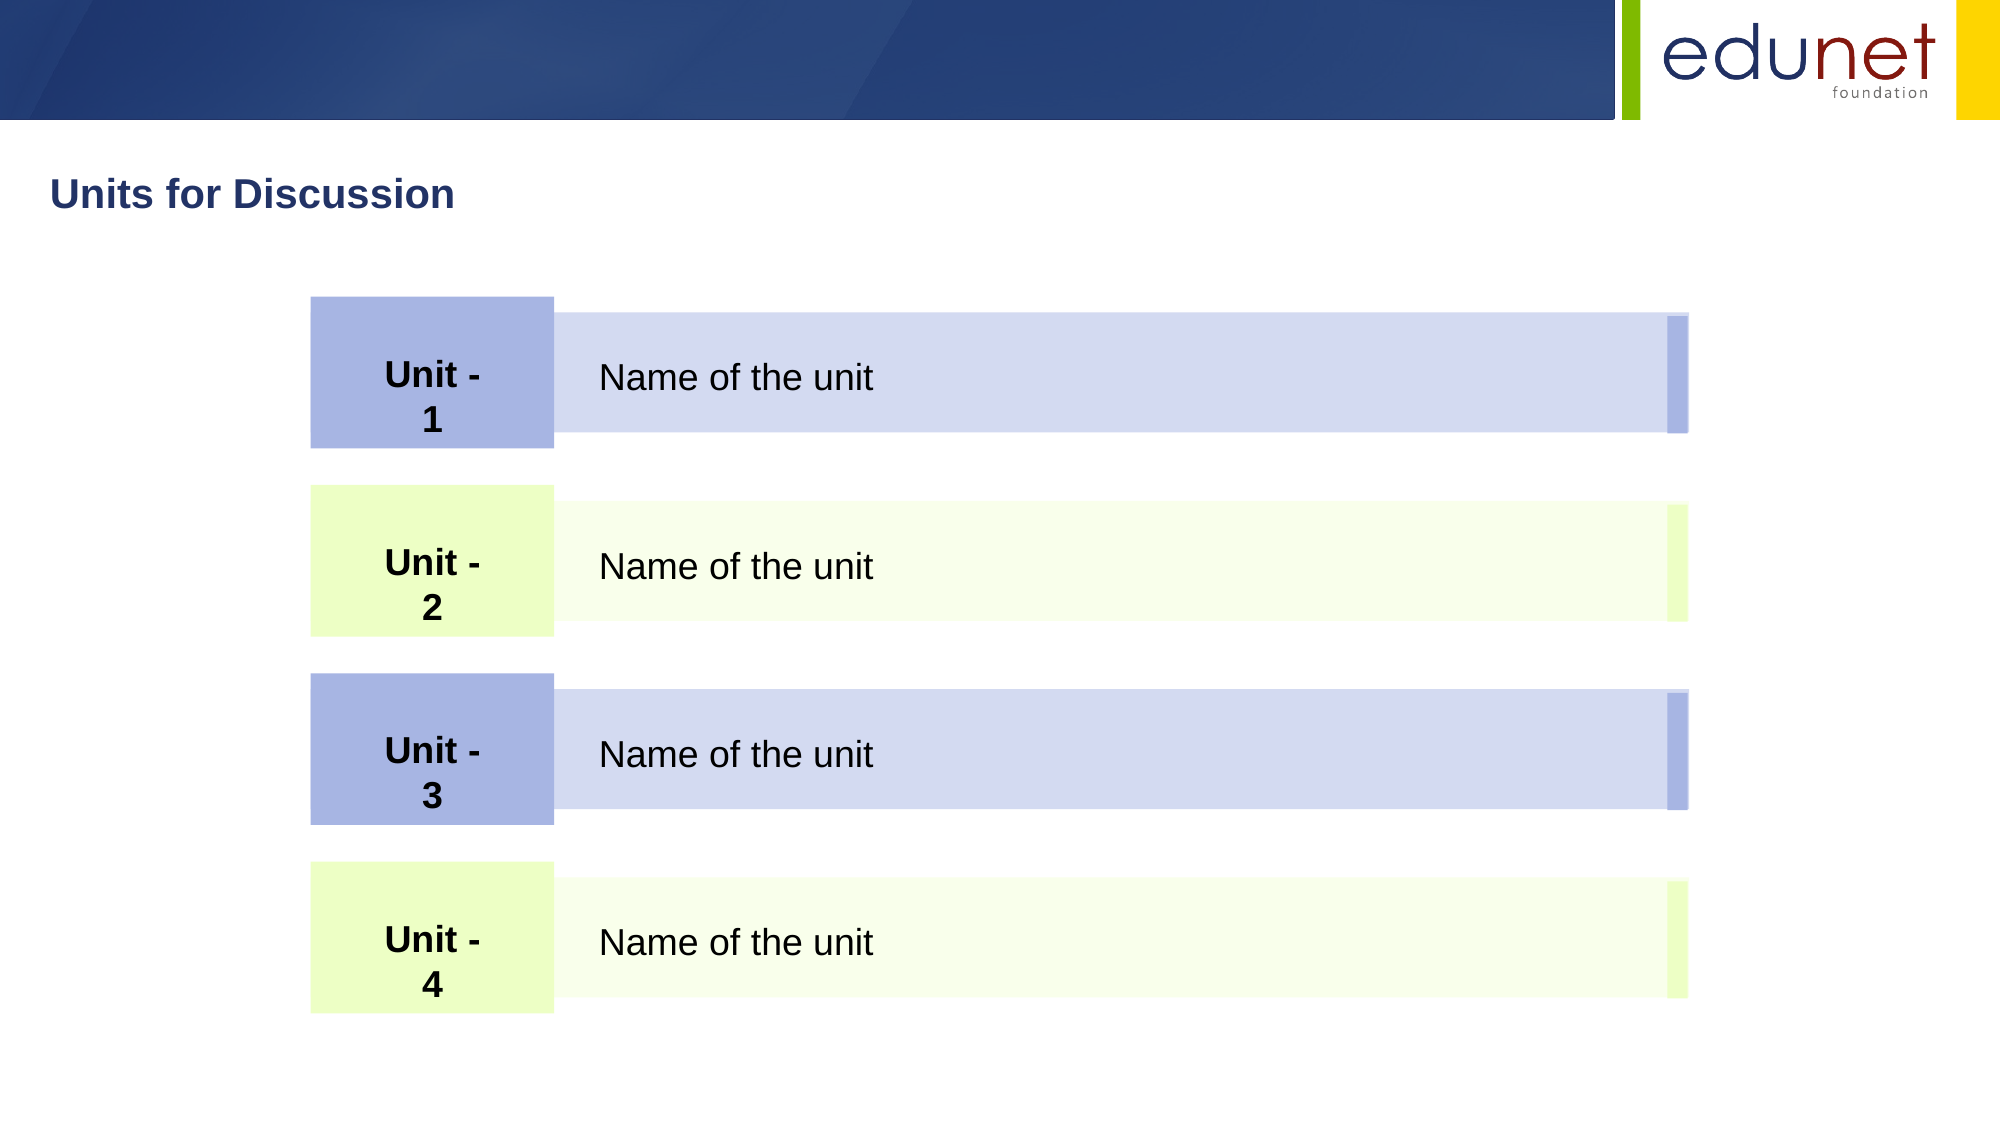

Units for Discussion

Unit - 1
Name of the unit

Unit - 2
Name of the unit

Unit - 3
Name of the unit

Unit - 4
Name of the unit